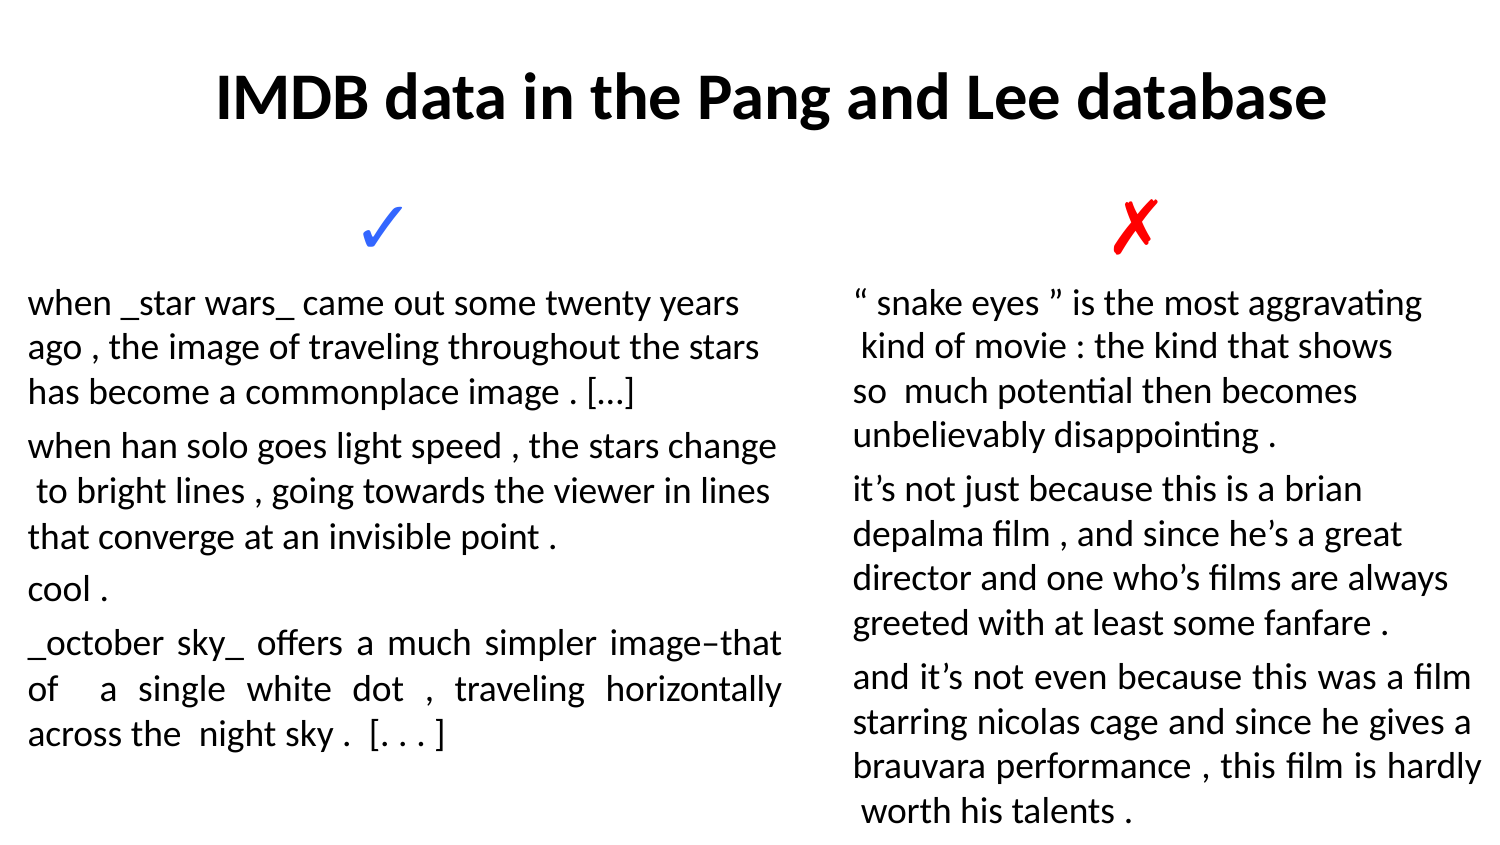

# IMDB data in the Pang and Lee database
✗
“ snake eyes ” is the most aggravating  kind of movie : the kind that shows so  much potential then becomes  unbelievably disappointing .
it’s not just because this is a brian  depalma film , and since he’s a great  director and one who’s films are always  greeted with at least some fanfare .
and it’s not even because this was a film  starring nicolas cage and since he gives a  brauvara performance , this film is hardly  worth his talents .
✓
when _star wars_ came out some twenty years  ago , the image of traveling throughout the stars  has become a commonplace image . […]
when han solo goes light speed , the stars change  to bright lines , going towards the viewer in lines  that converge at an invisible point .
cool .
_october sky_ oﬀers a much simpler image–that of  a single white dot , traveling horizontally across the  night sky . [. . . ]